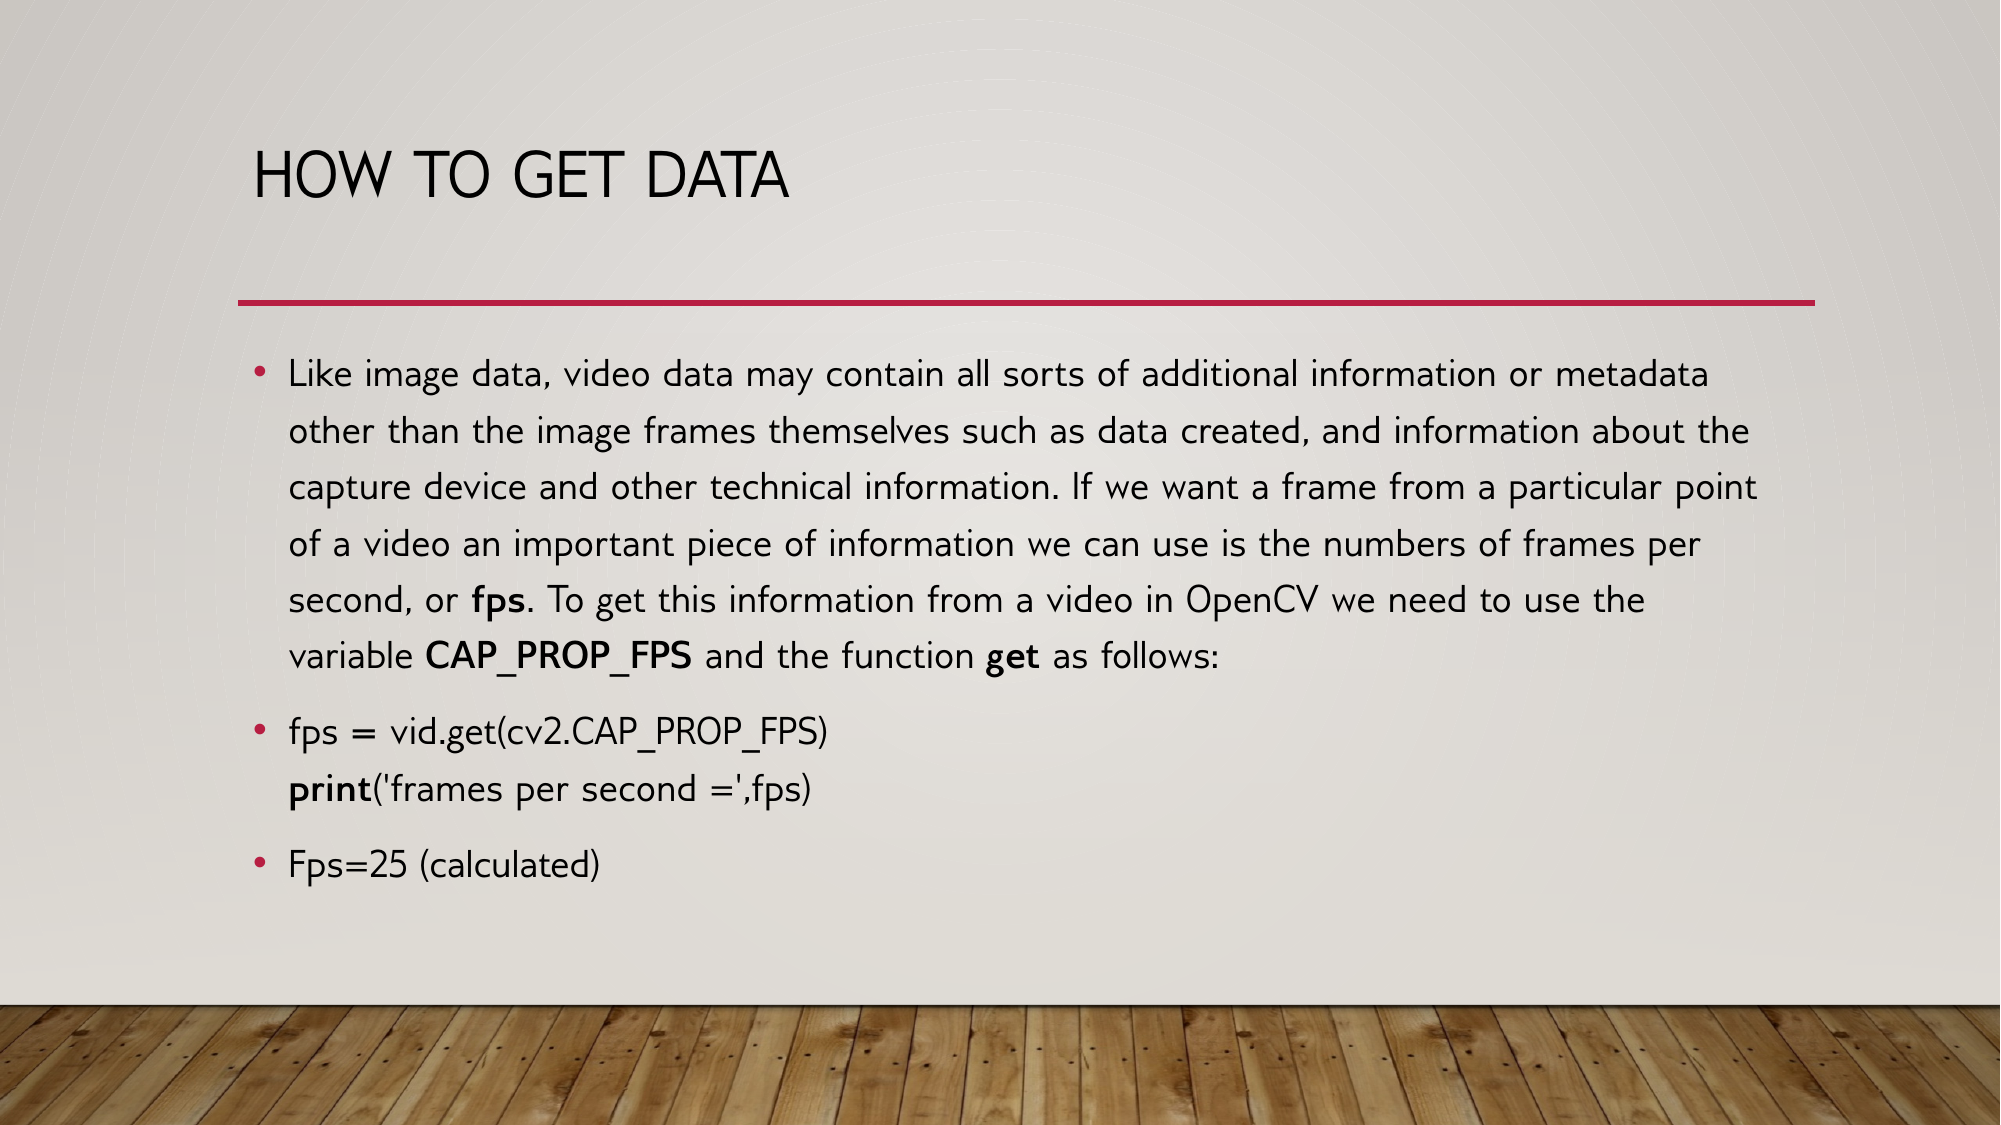

# How to get data
Like image data, video data may contain all sorts of additional information or metadata other than the image frames themselves such as data created, and information about the capture device and other technical information. If we want a frame from a particular point of a video an important piece of information we can use is the numbers of frames per second, or fps. To get this information from a video in OpenCV we need to use the variable CAP_PROP_FPS and the function get as follows:
fps = vid.get(cv2.CAP_PROP_FPS)
print('frames per second =',fps)
Fps=25 (calculated)